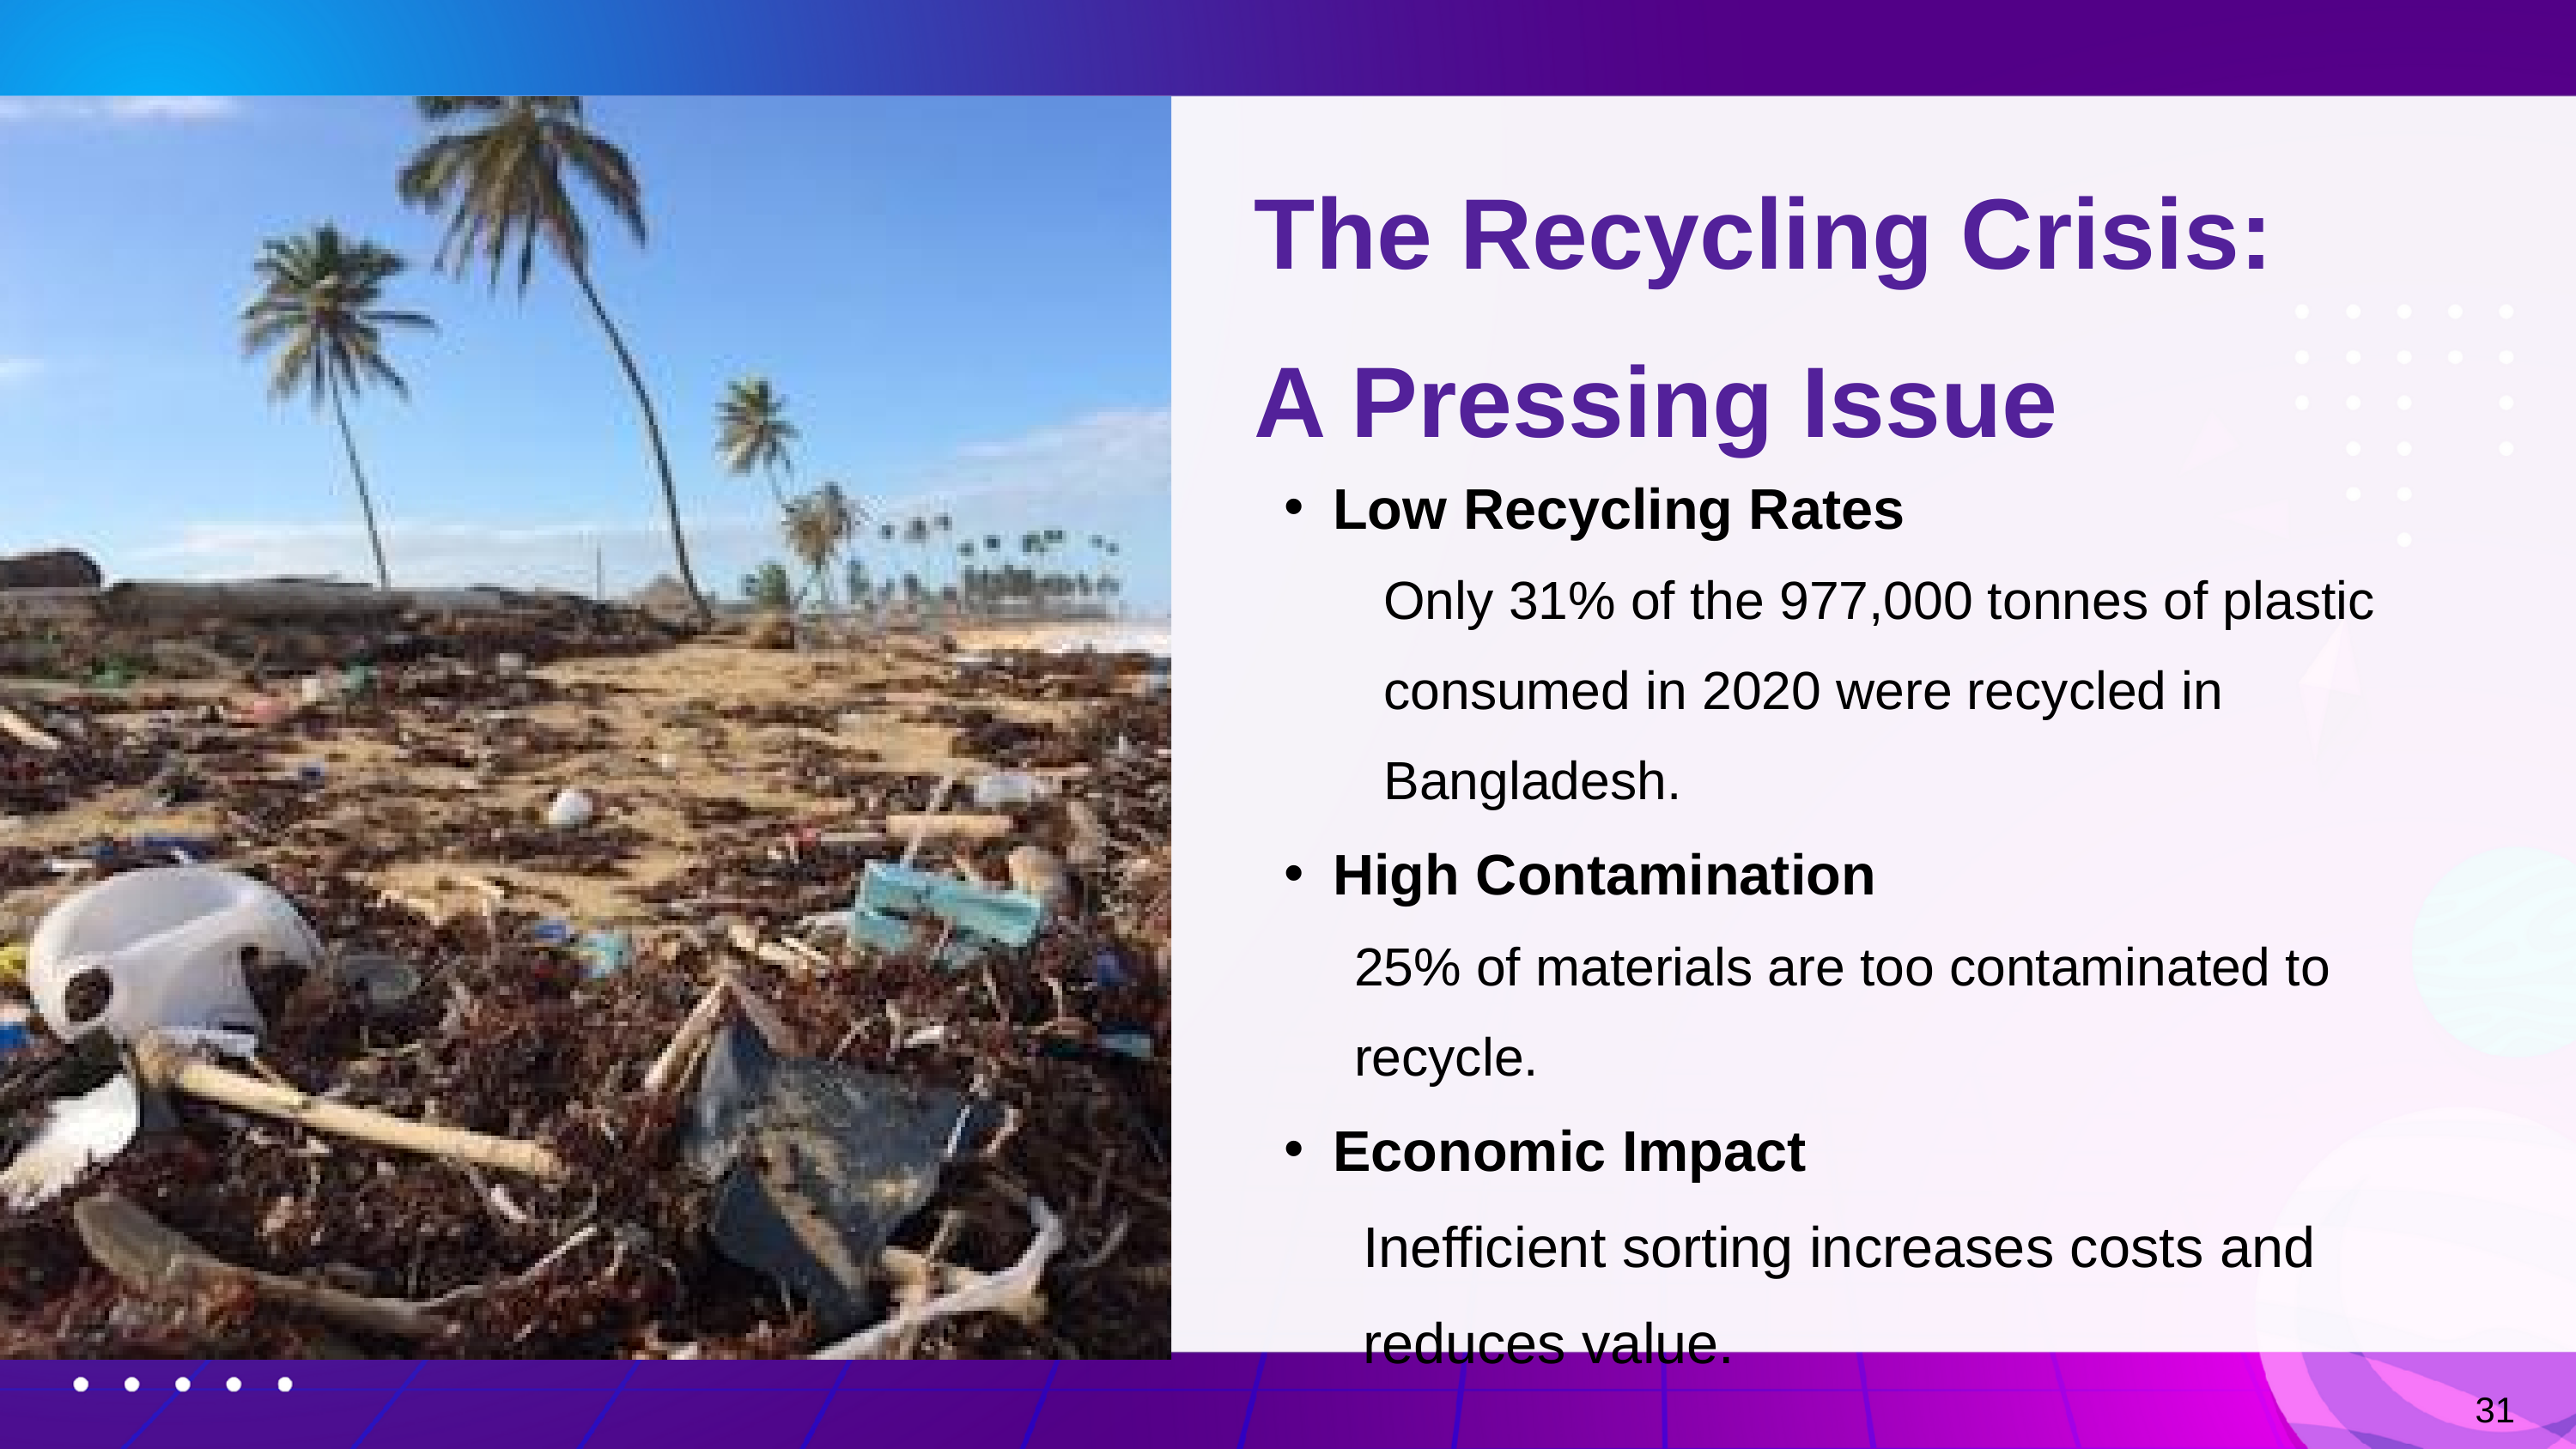

The Recycling Crisis:
A Pressing Issue
Low Recycling Rates
          Only 31% of the 977,000 tonnes of plastic
          consumed in 2020 were recycled in
          Bangladesh.
High Contamination
        25% of materials are too contaminated to
        recycle.
Economic Impact
        Inefficient sorting increases costs and
        reduces value.

31